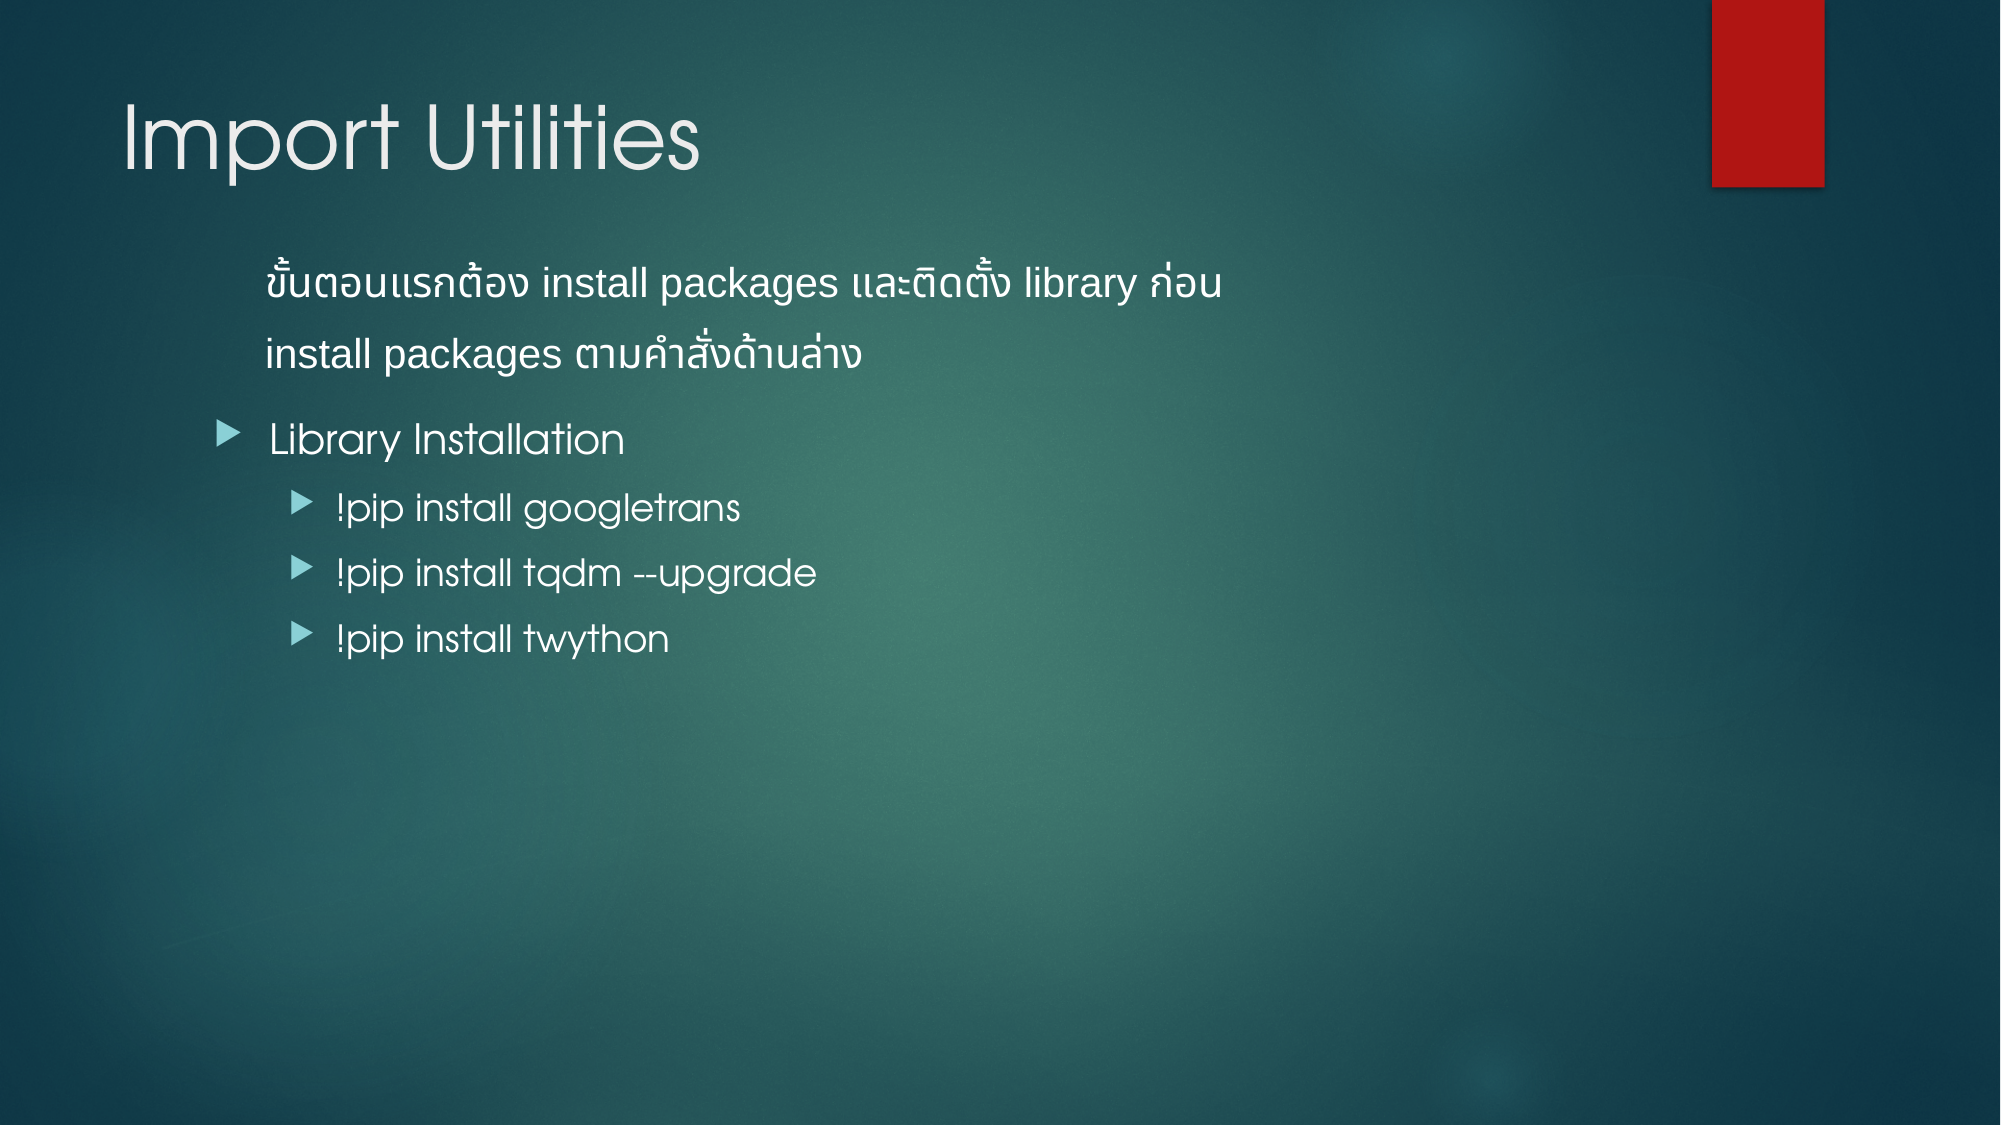

# Import Utilities
ขั้นตอนแรกต้อง install packages และติดตั้ง library ก่อน
install packages ตามคำสั่งด้านล่าง

Library Installation
!pip install googletrans
!pip install tqdm --upgrade
!pip install twython